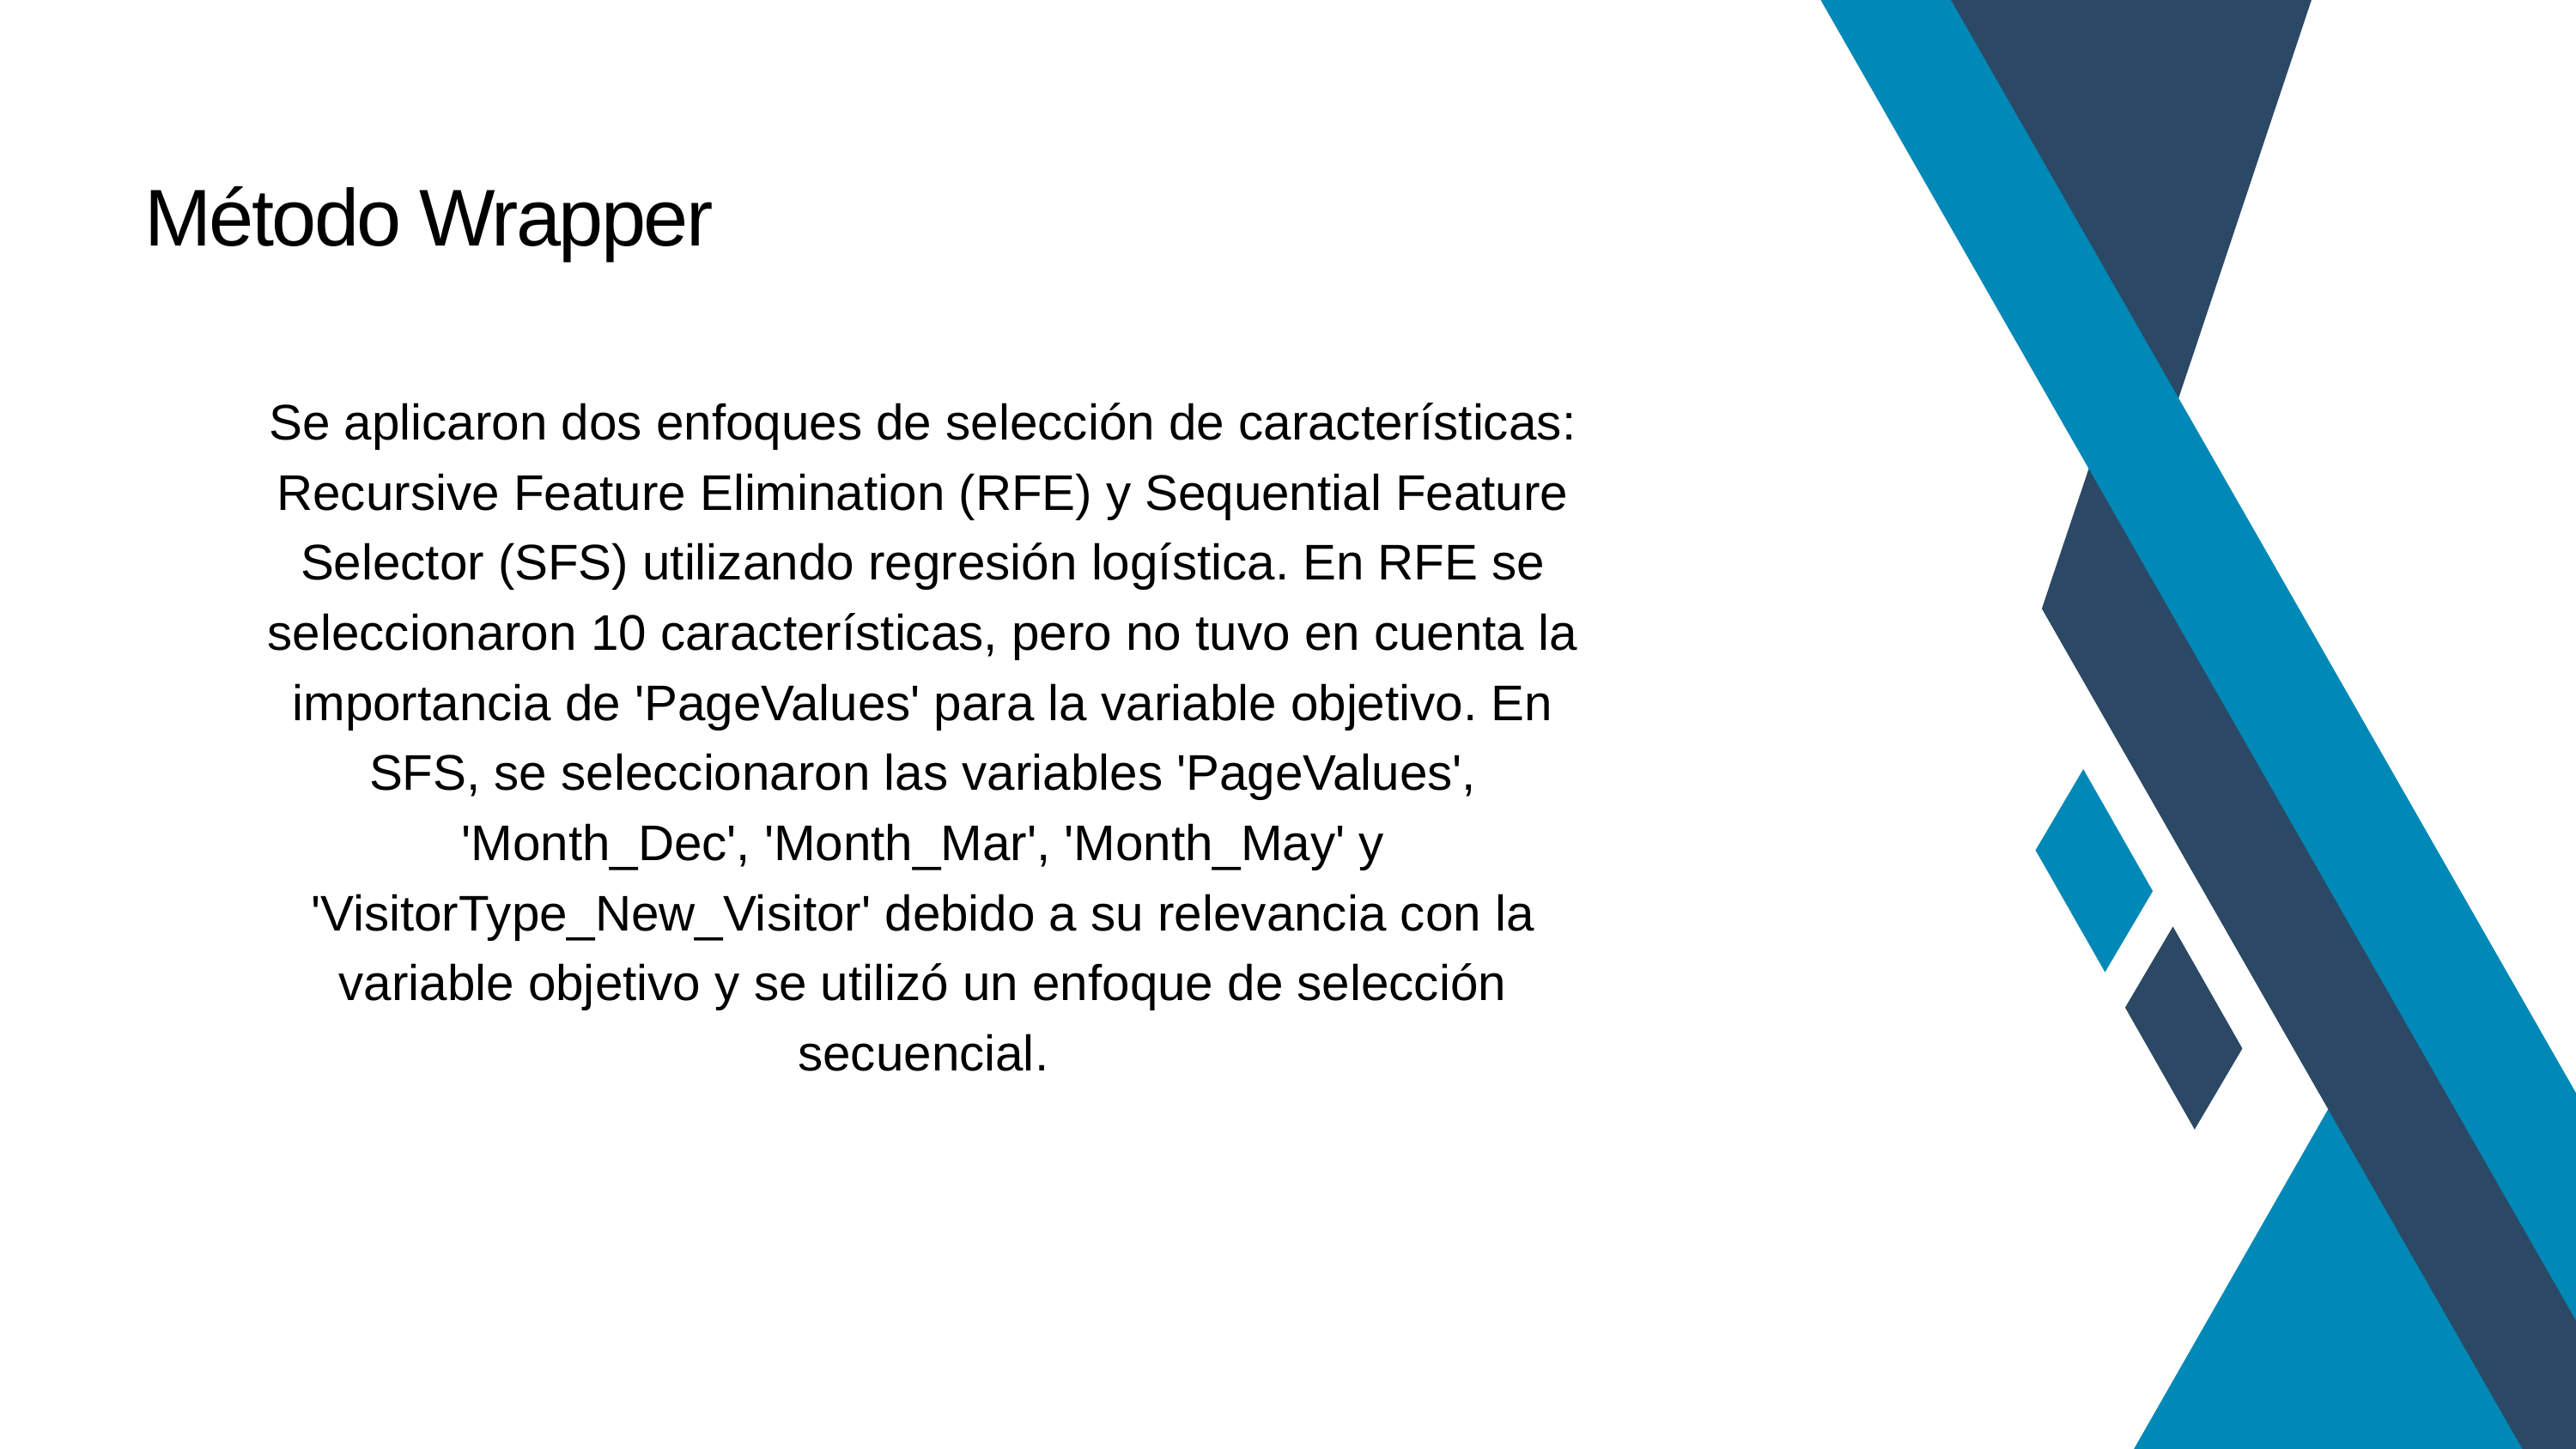

Método Wrapper
Se aplicaron dos enfoques de selección de características: Recursive Feature Elimination (RFE) y Sequential Feature Selector (SFS) utilizando regresión logística. En RFE se seleccionaron 10 características, pero no tuvo en cuenta la importancia de 'PageValues' para la variable objetivo. En SFS, se seleccionaron las variables 'PageValues', 'Month_Dec', 'Month_Mar', 'Month_May' y 'VisitorType_New_Visitor' debido a su relevancia con la variable objetivo y se utilizó un enfoque de selección secuencial.